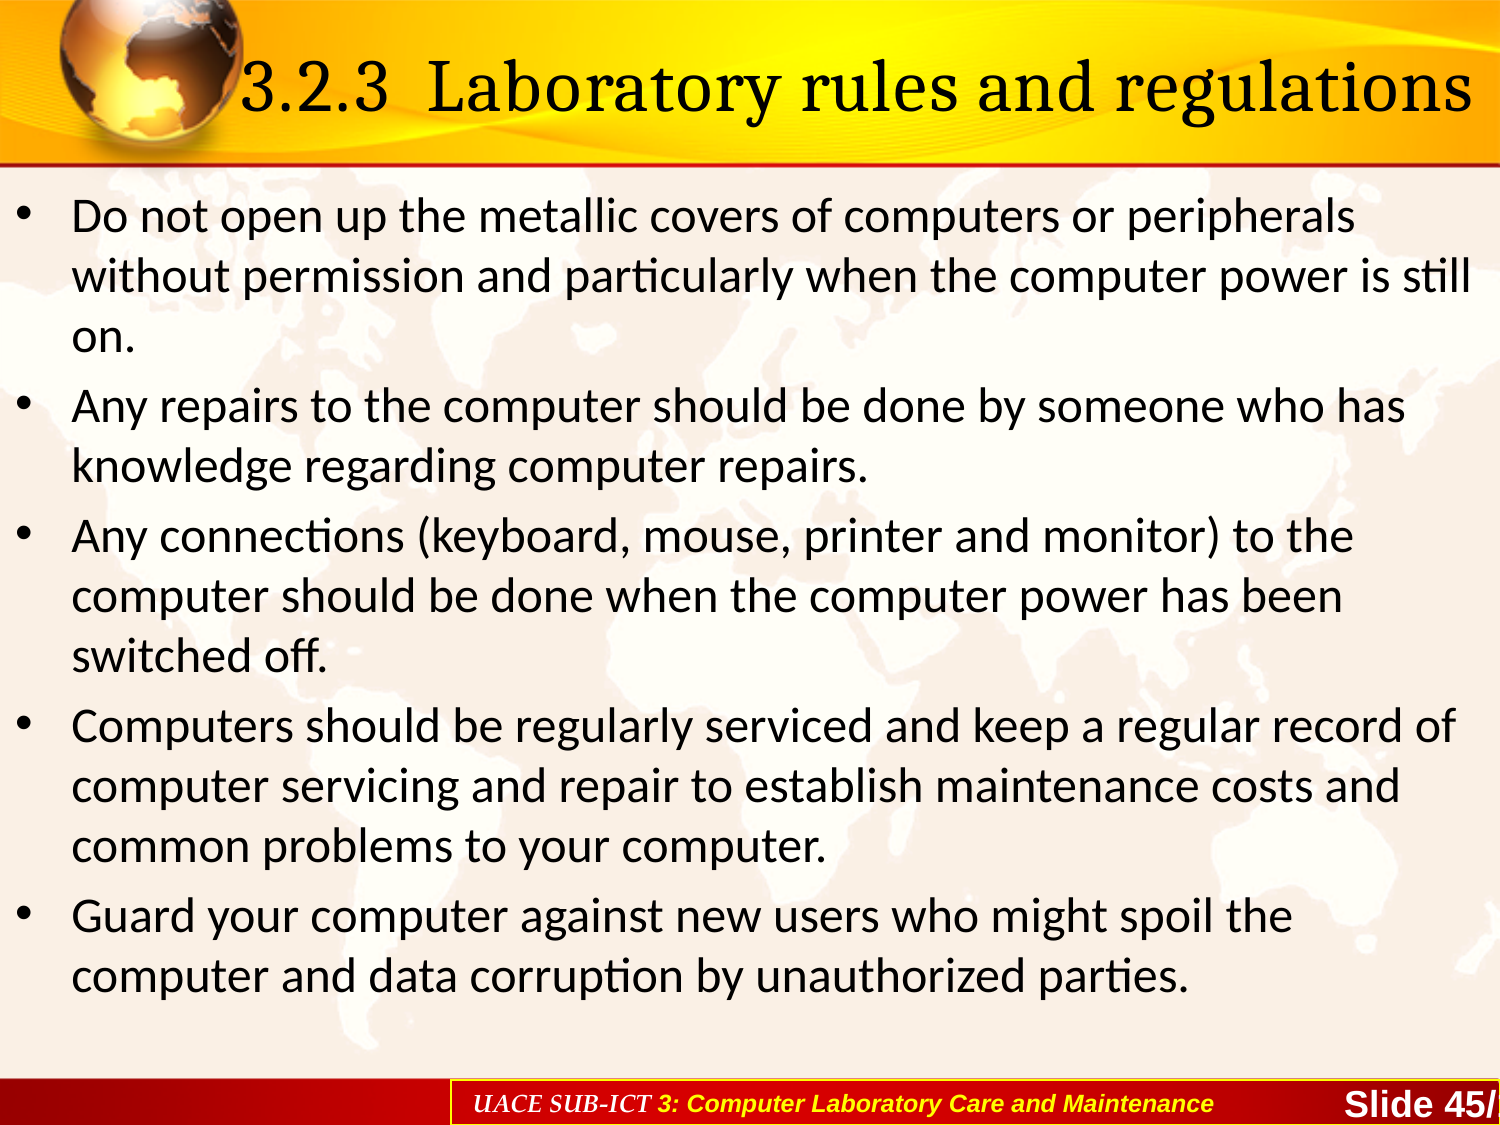

# 3.2.3  Laboratory rules and regulations
Do not open up the metallic covers of computers or peripherals without permission and particularly when the computer power is still on.
Any repairs to the computer should be done by someone who has knowledge regarding computer repairs.
Any connections (keyboard, mouse, printer and monitor) to the computer should be done when the computer power has been switched off.
Computers should be regularly serviced and keep a regular record of computer servicing and repair to establish maintenance costs and common problems to your computer.
Guard your computer against new users who might spoil the computer and data corruption by unauthorized parties.